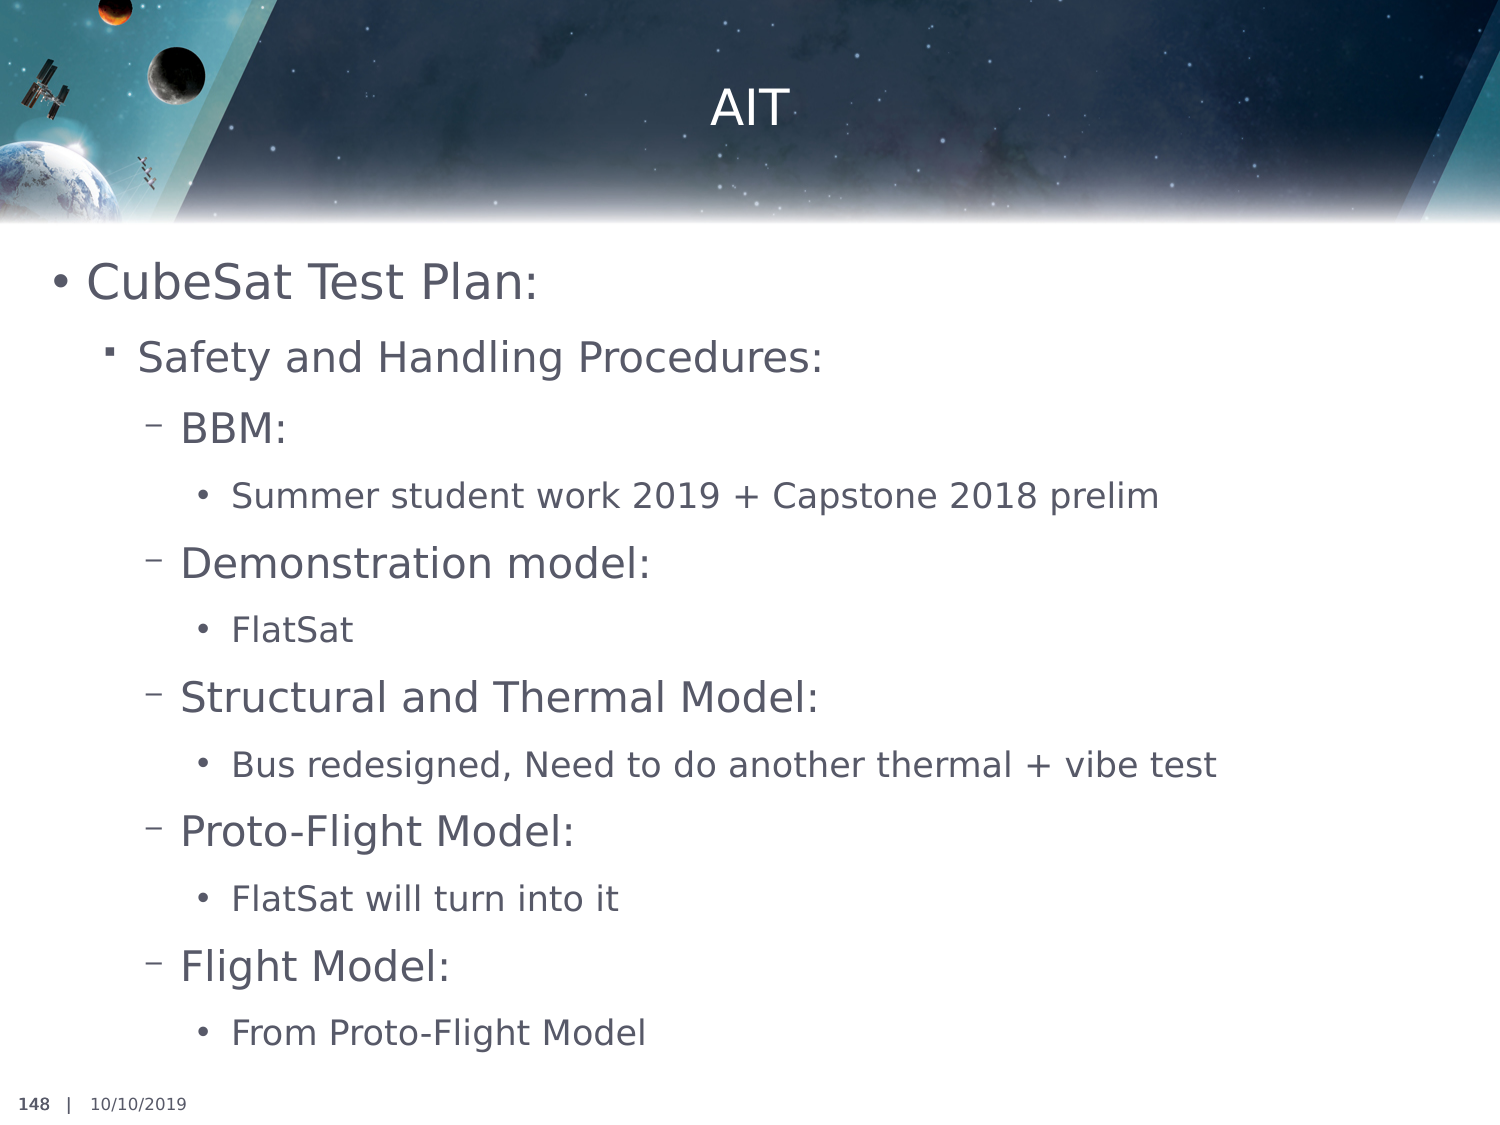

# AIT
CubeSat Test Plan:
Safety and Handling Procedures:
BBM:
Summer student work 2019 + Capstone 2018 prelim
Demonstration model:
FlatSat
Structural and Thermal Model:
Bus redesigned, Need to do another thermal + vibe test
Proto-Flight Model:
FlatSat will turn into it
Flight Model:
From Proto-Flight Model
148   |